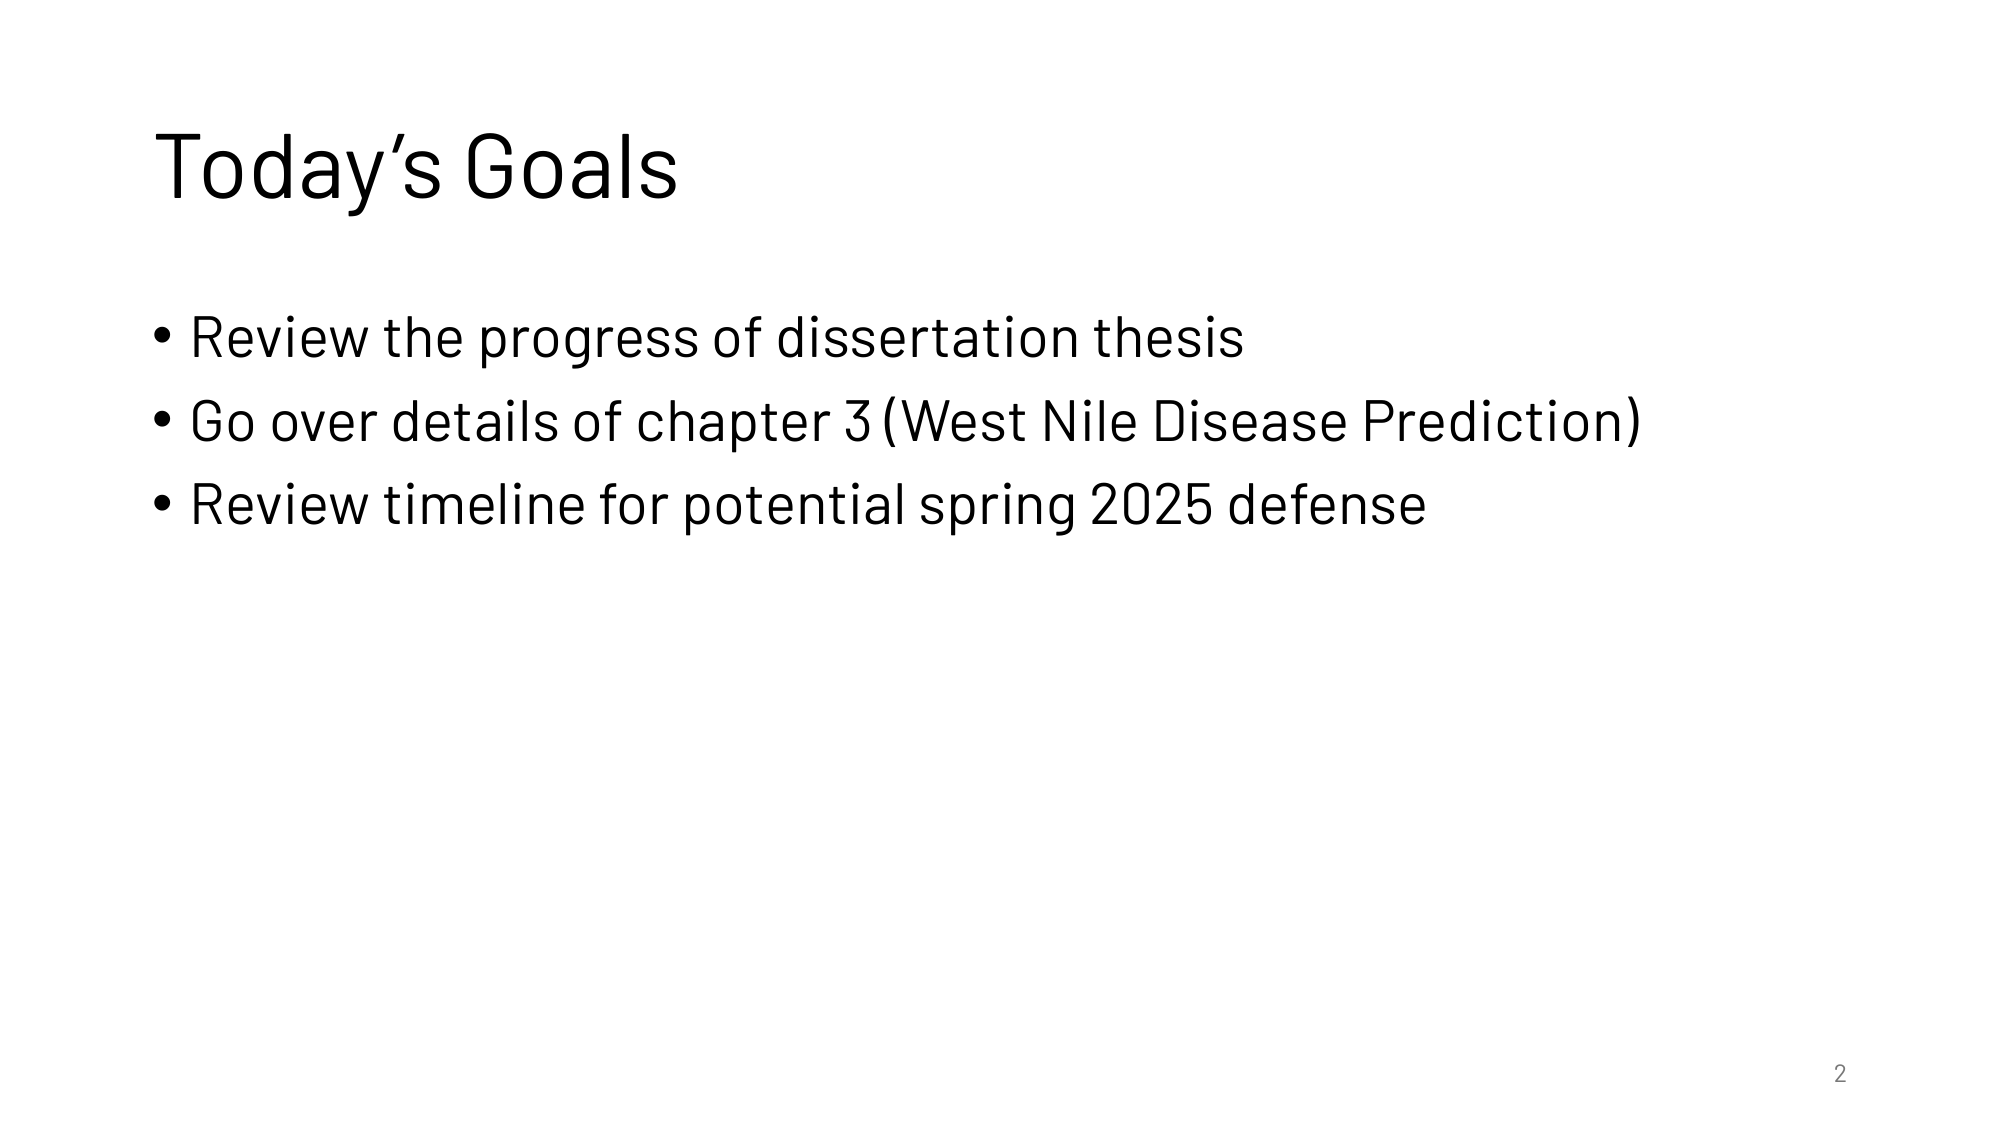

# Today’s Goals
Review the progress of dissertation thesis
Go over details of chapter 3 (West Nile Disease Prediction)
Review timeline for potential spring 2025 defense
2